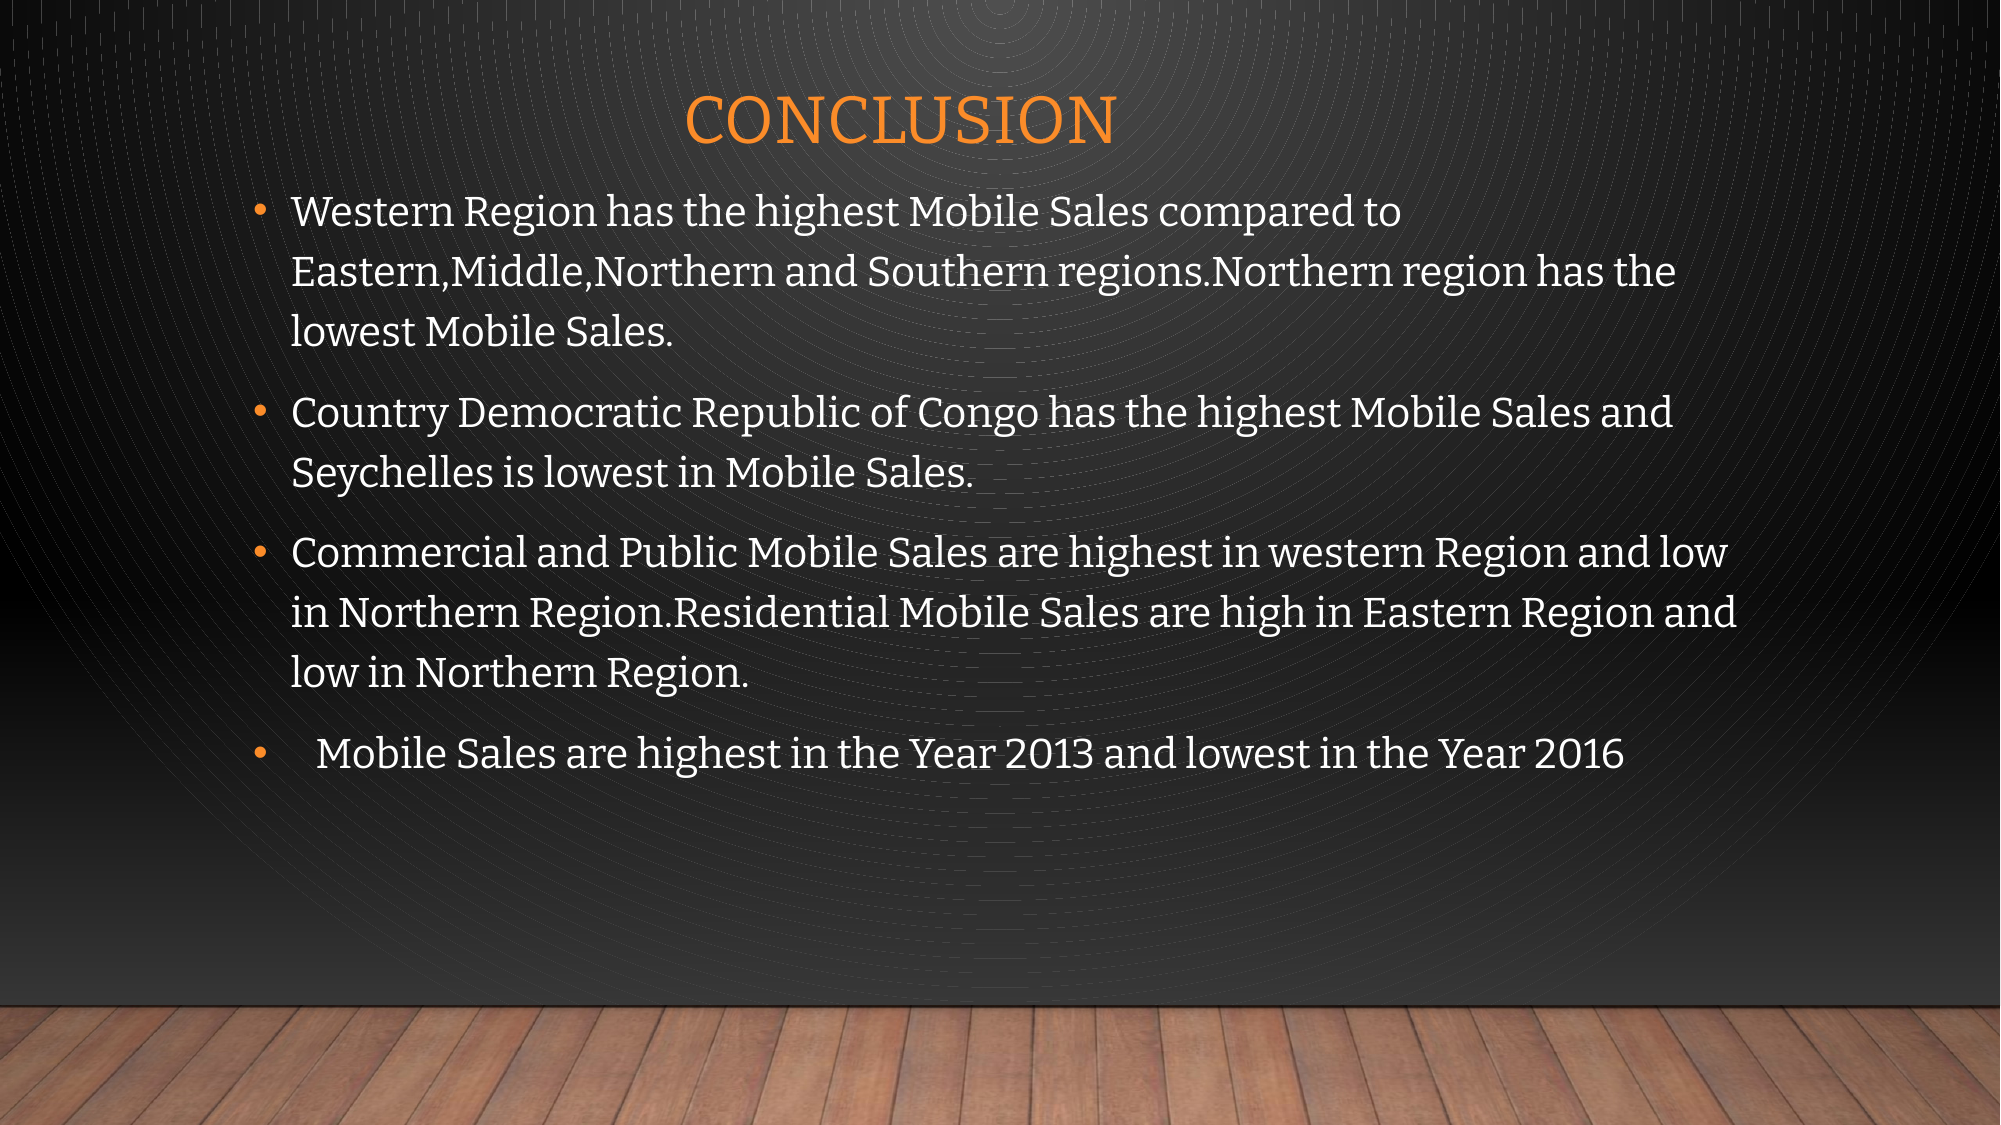

# CONCLUSION
Western Region has the highest Mobile Sales compared to Eastern,Middle,Northern and Southern regions.Northern region has the lowest Mobile Sales.
Country Democratic Republic of Congo has the highest Mobile Sales and Seychelles is lowest in Mobile Sales.
Commercial and Public Mobile Sales are highest in western Region and low in Northern Region.Residential Mobile Sales are high in Eastern Region and low in Northern Region.
   Mobile Sales are highest in the Year 2013 and lowest in the Year 2016